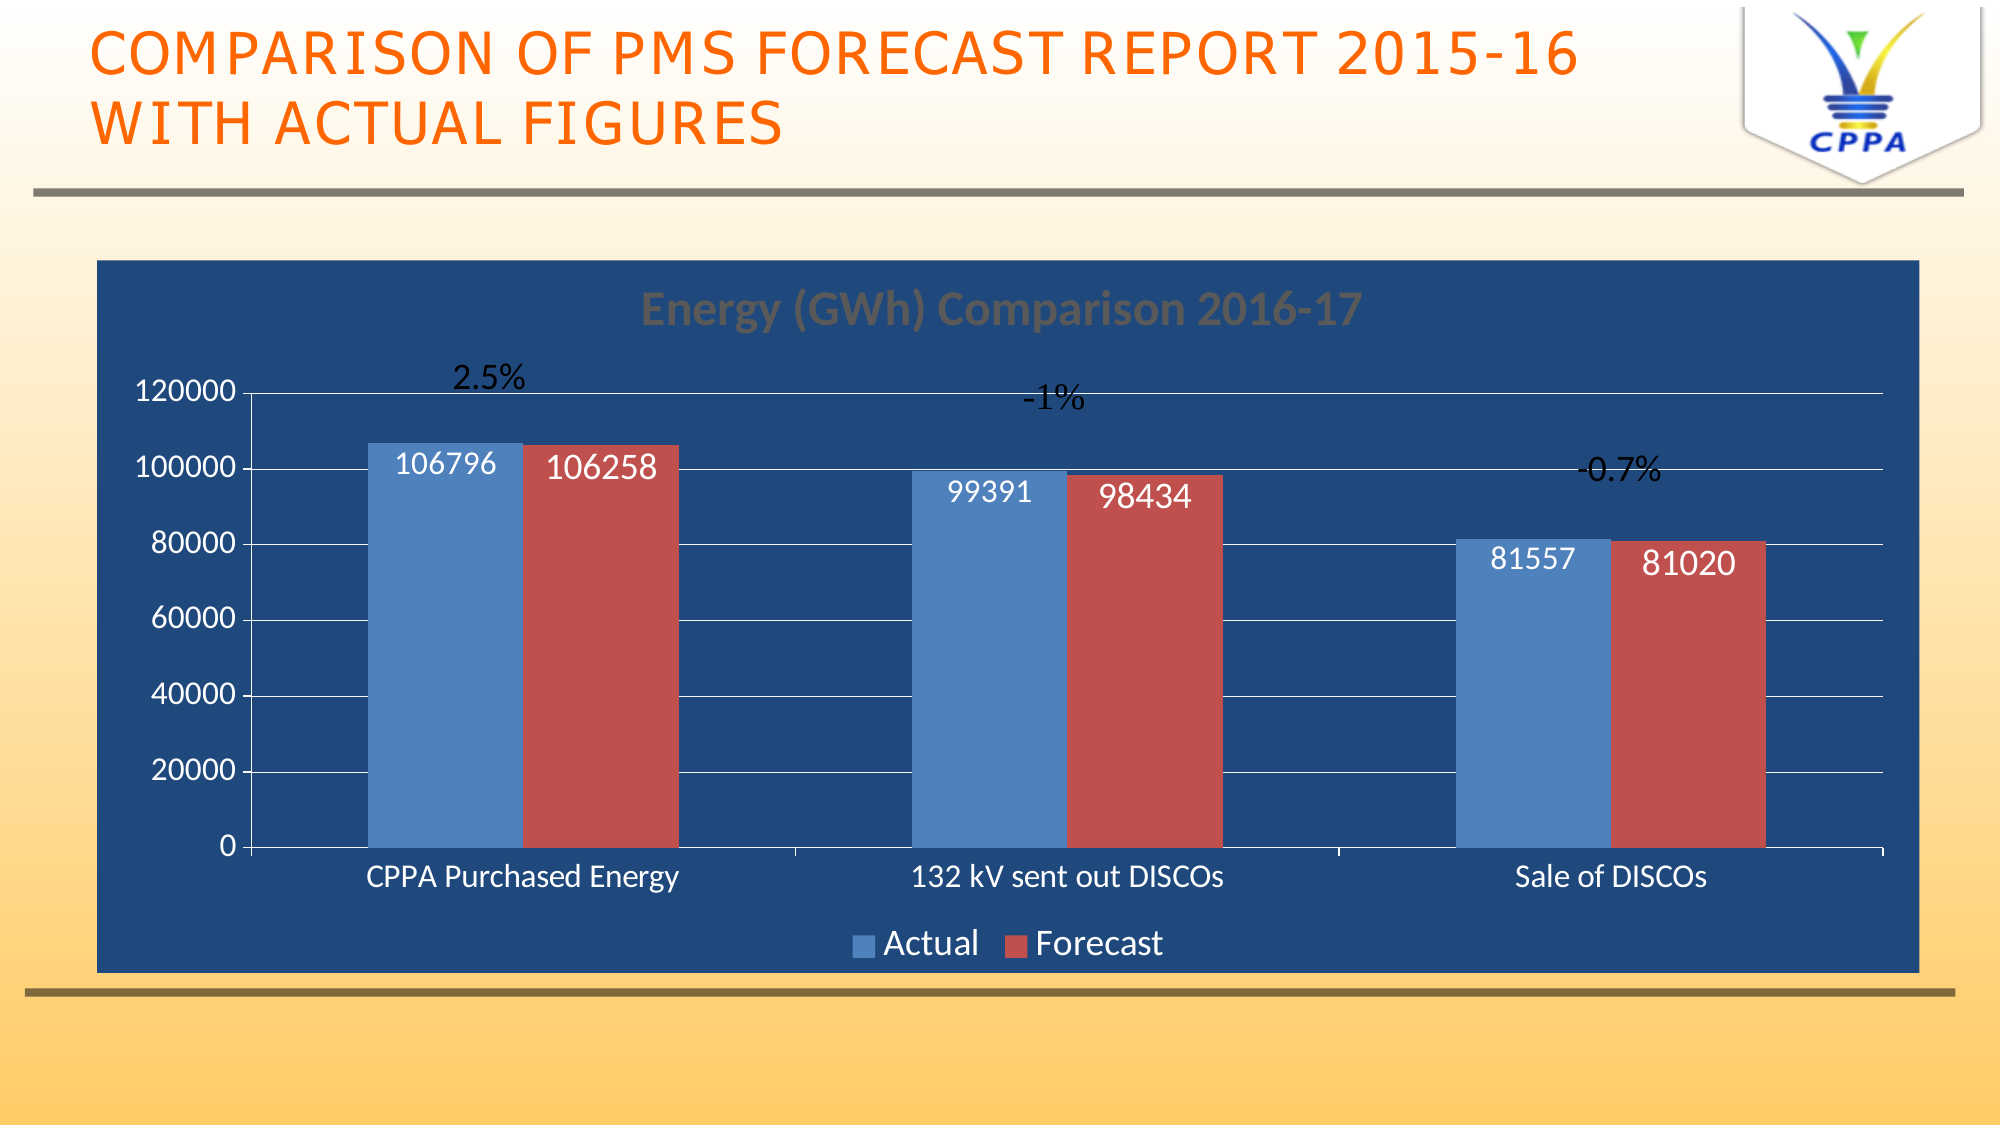

# COMPARISON OF PMS FORECAST REPORT 2015-16 WITH ACTUAL FIGURES

### Chart: Energy (GWh) Comparison 2016-17

| Category | Actual | Forecast |
|---|---|---|
| CPPA Purchased Energy | 106796.0 | 106258.0 |
| 132 kV sent out DISCOs | 99391.0 | 98434.0 |
| Sale of DISCOs | 81557.0 | 81020.0 |